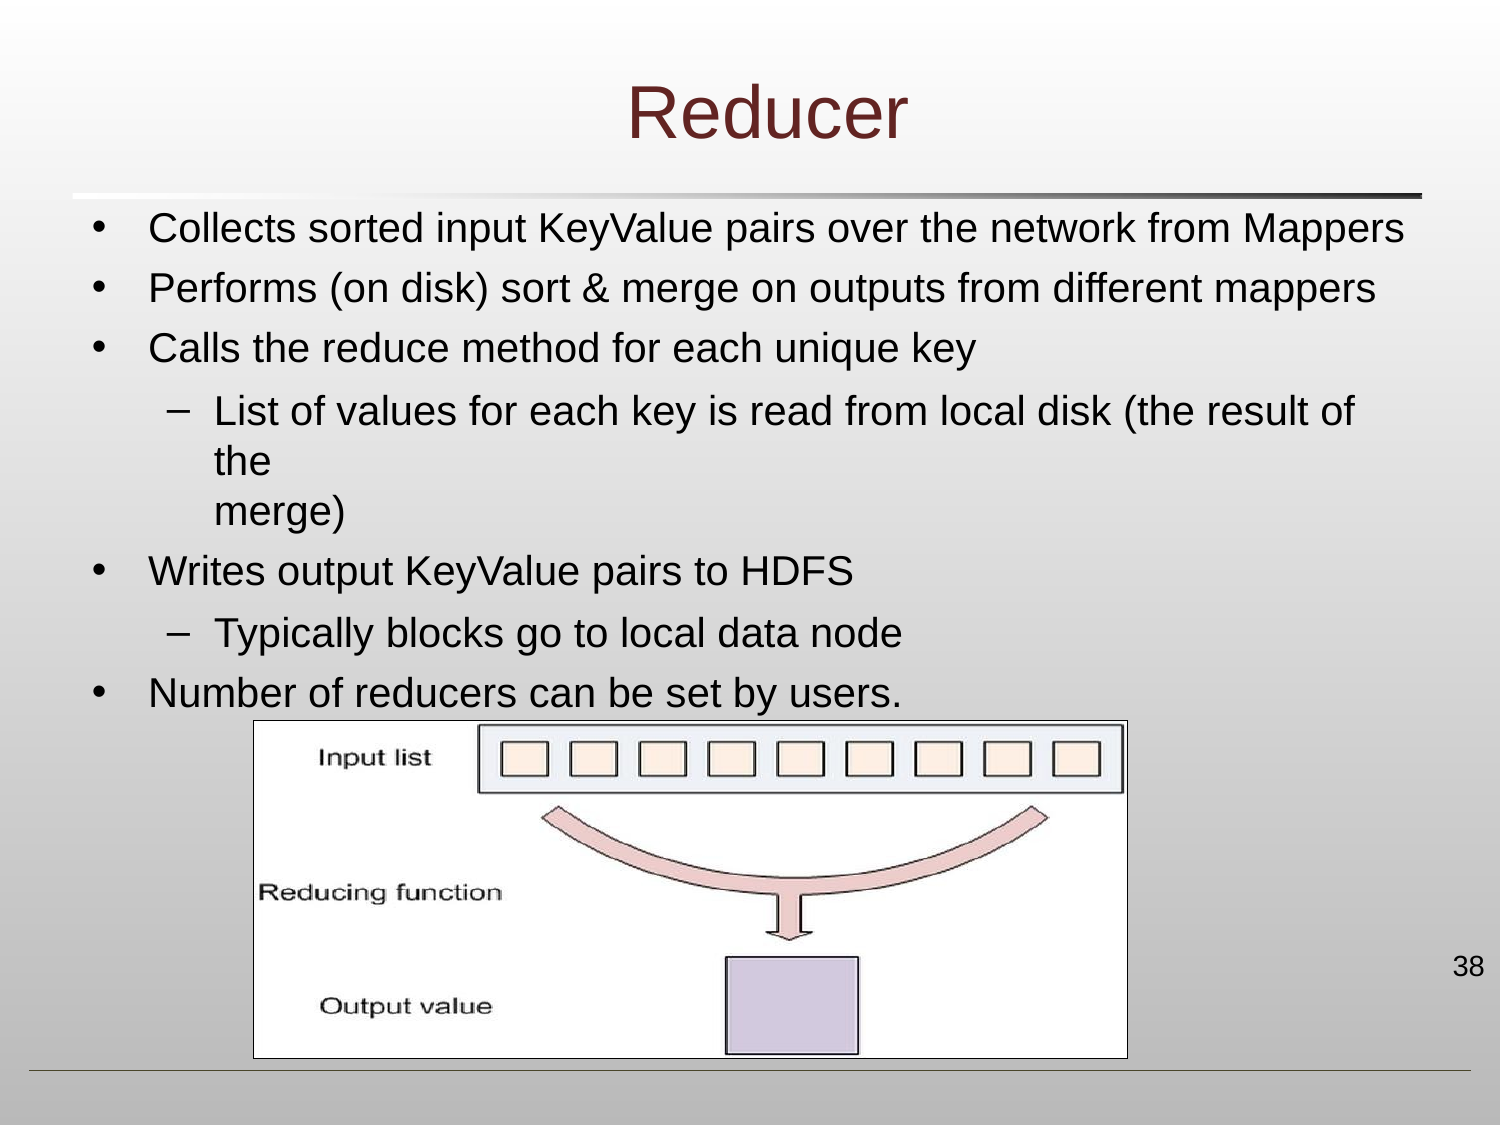

# Reducer
Collects sorted input KeyValue pairs over the network from Mappers
Performs (on disk) sort & merge on outputs from different mappers
Calls the reduce method for each unique key
List of values for each key is read from local disk (the result of the
merge)
Writes output KeyValue pairs to HDFS
Typically blocks go to local data node
Number of reducers can be set by users.

38